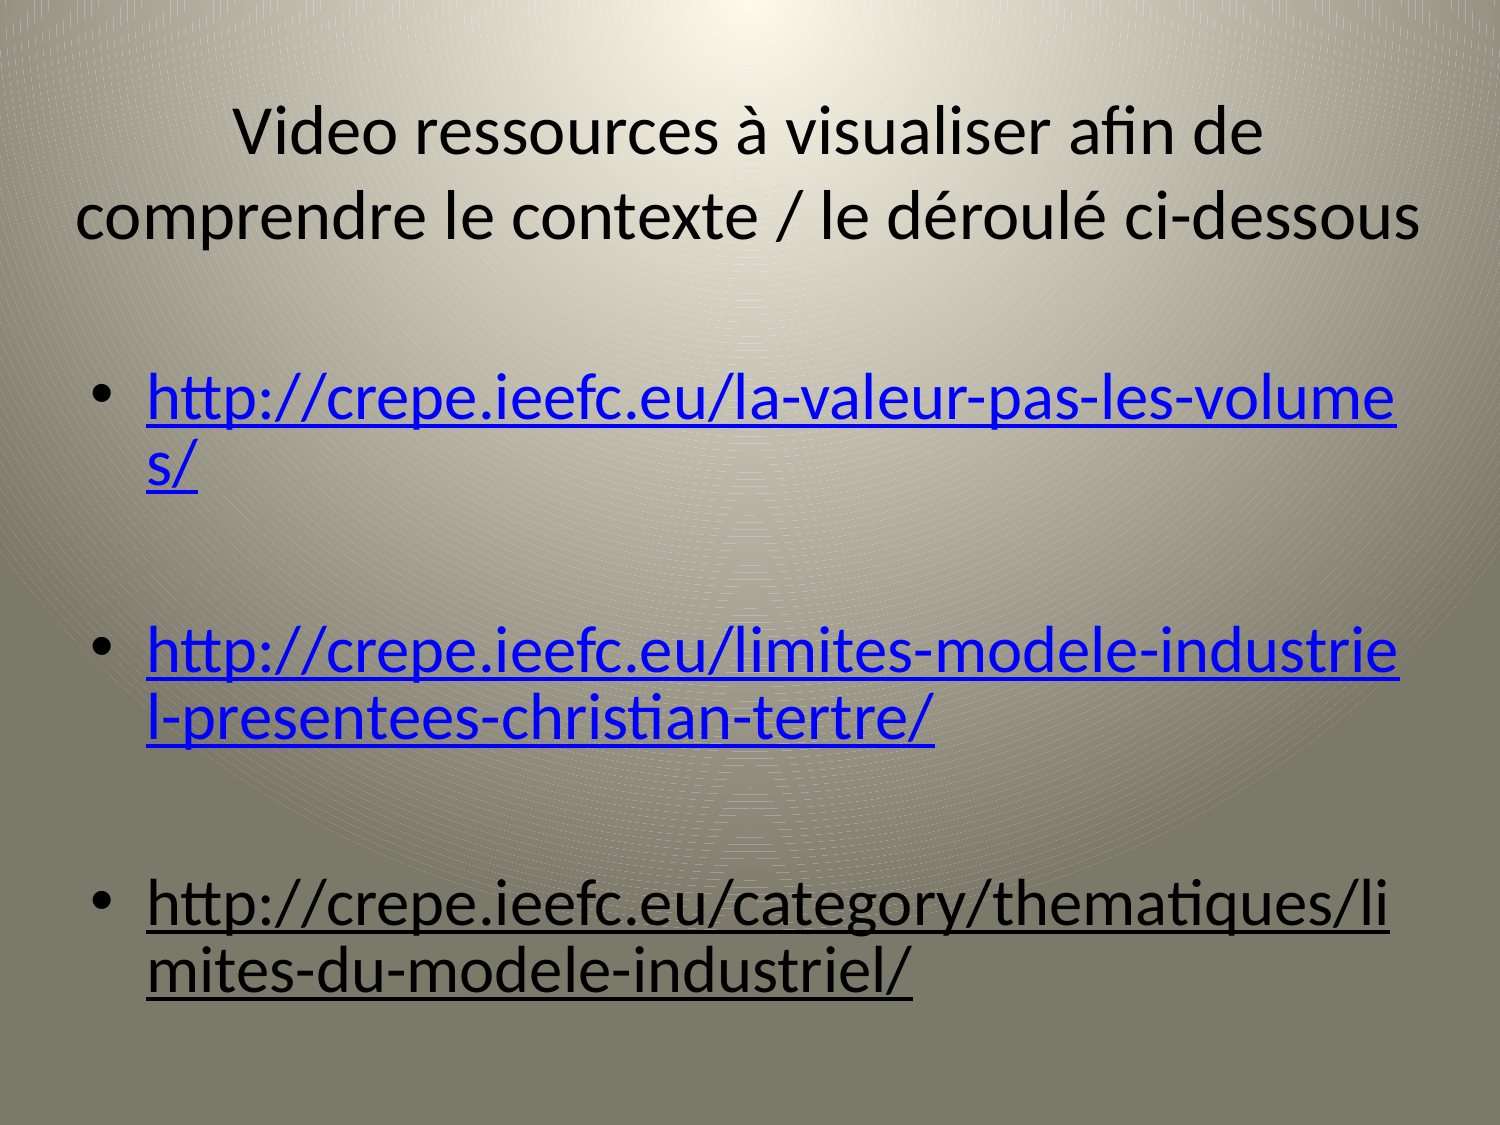

# Video ressources à visualiser afin de comprendre le contexte / le déroulé ci-dessous
http://crepe.ieefc.eu/la-valeur-pas-les-volumes/

http://crepe.ieefc.eu/limites-modele-industriel-presentees-christian-tertre/

http://crepe.ieefc.eu/category/thematiques/limites-du-modele-industriel/